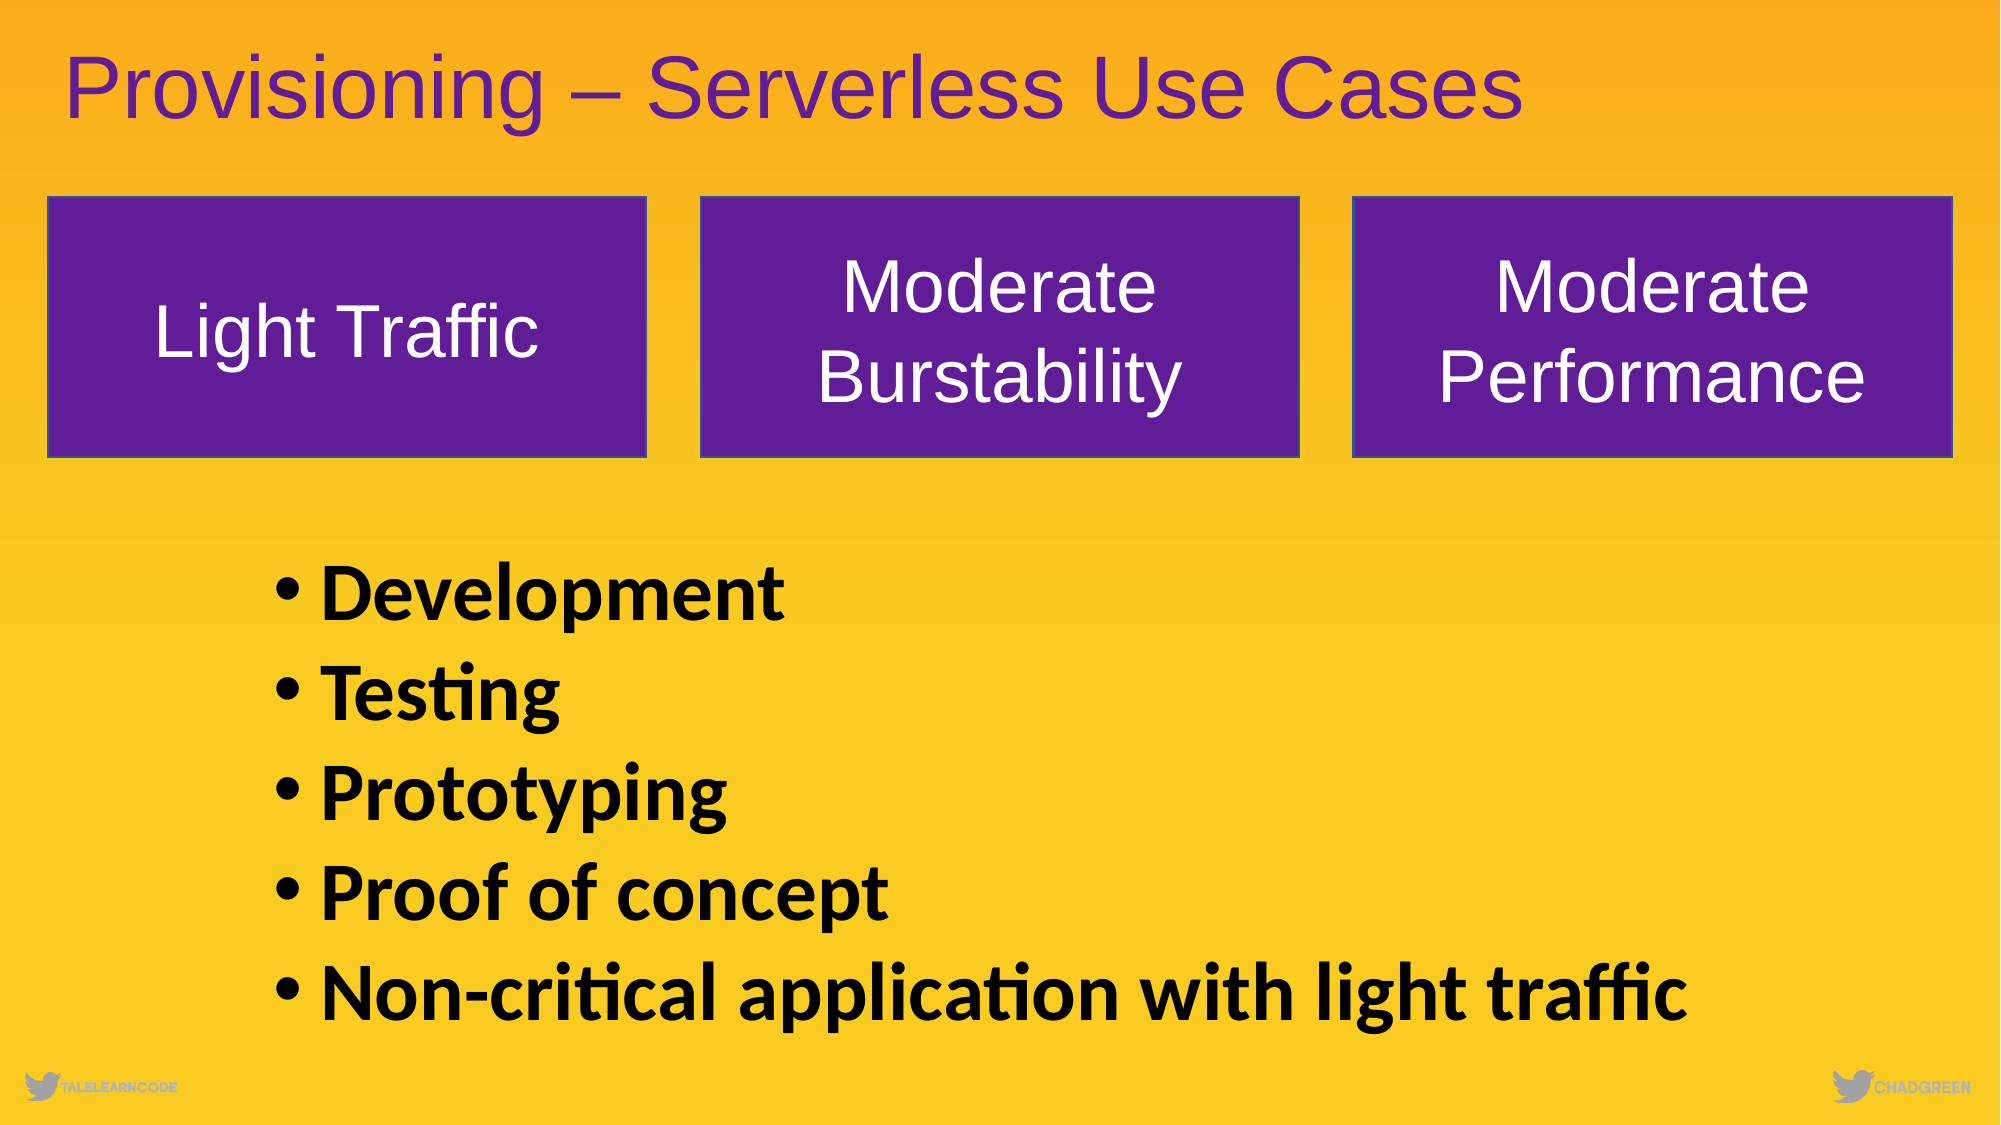

# Provisioning – Serverless Use Cases
Light Traffic
Moderate Burstability
Moderate Performance
Development
Testing
Prototyping
Proof of concept
Non-critical application with light traffic